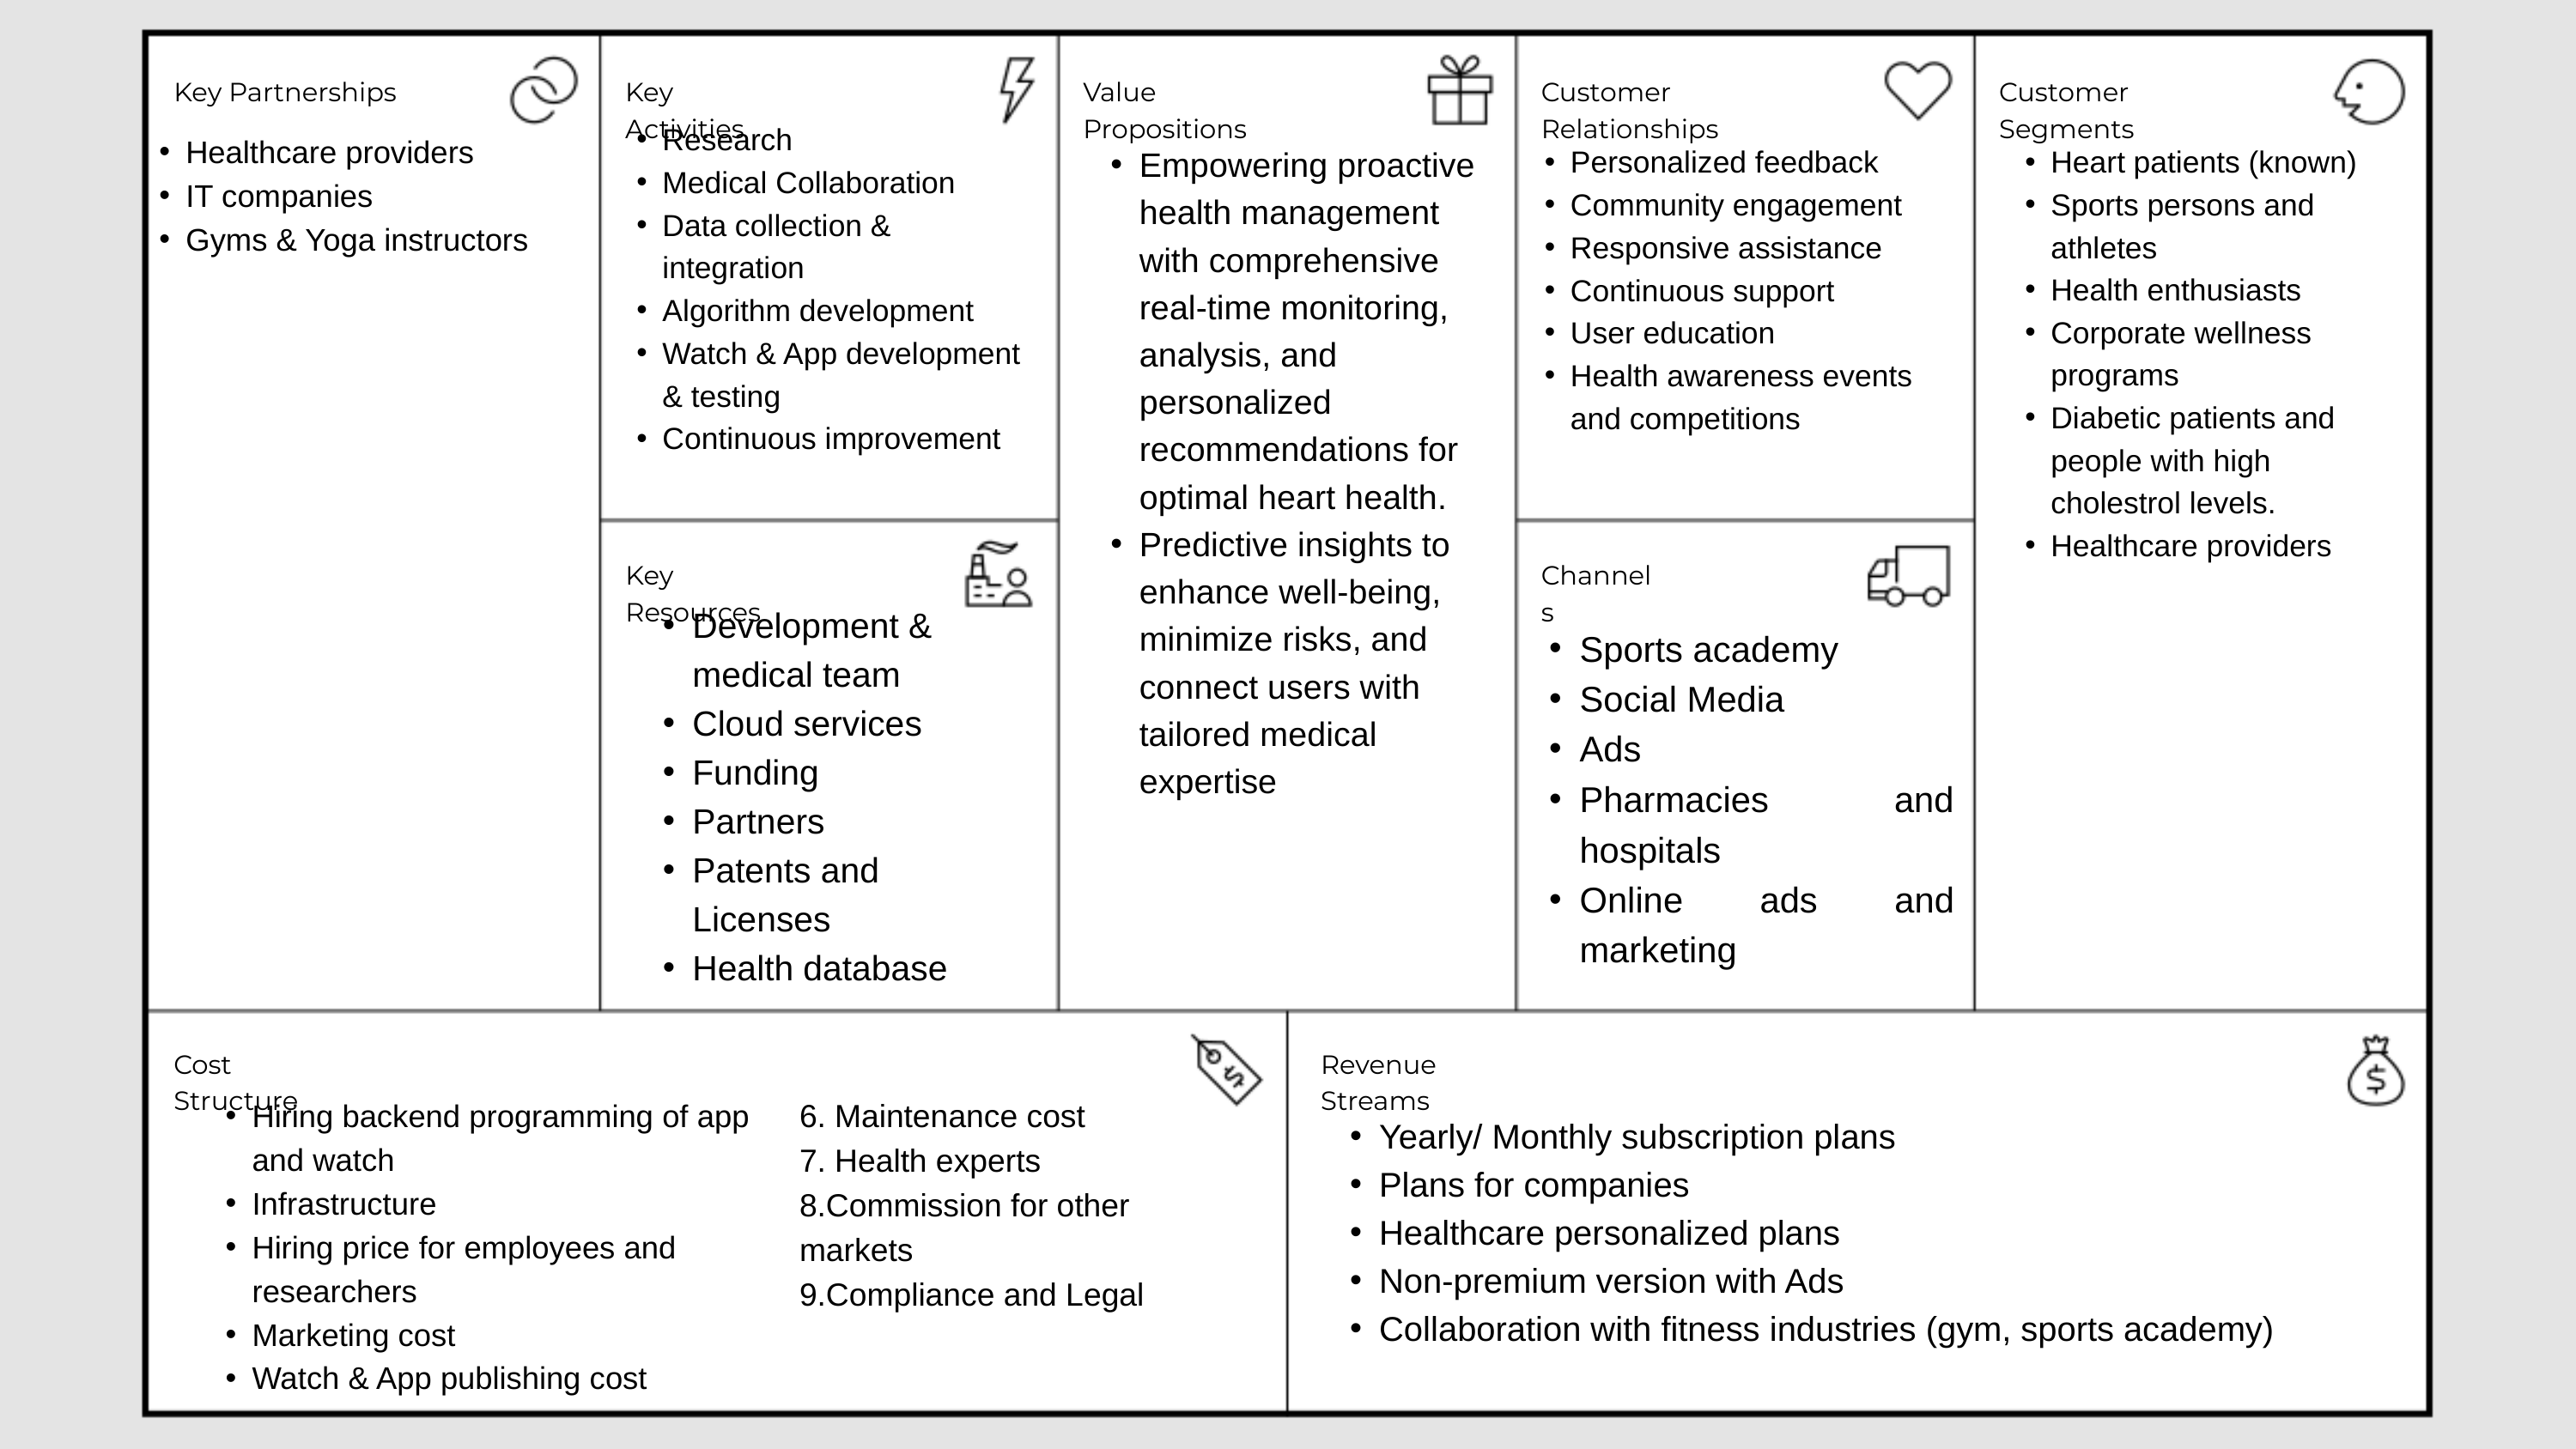

Key Partnerships
Key Activities
Value Propositions
Customer Relationships
Customer Segments
Research
Medical Collaboration
Data collection & integration
Algorithm development
Watch & App development & testing
Continuous improvement
Healthcare providers
IT companies
Gyms & Yoga instructors
Empowering proactive health management with comprehensive real-time monitoring, analysis, and personalized recommendations for optimal heart health.
Predictive insights to enhance well-being, minimize risks, and connect users with tailored medical expertise
Personalized feedback
Community engagement
Responsive assistance
Continuous support
User education
Health awareness events and competitions
Heart patients (known)
Sports persons and athletes
Health enthusiasts
Corporate wellness programs
Diabetic patients and people with high cholestrol levels.
Healthcare providers
Key Resources
Channels
Development & medical team
Cloud services
Funding
Partners
Patents and Licenses
Health database
Sports academy
Social Media
Ads
Pharmacies          and hospitals
Online ads and marketing
Cost Structure
Revenue Streams
6. Maintenance cost
7. Health experts
8.Commission for other    markets
9.Compliance and Legal

Hiring backend programming of app and watch
Infrastructure
Hiring price for employees and researchers
Marketing cost
Watch & App publishing cost
Yearly/ Monthly subscription plans
Plans for companies
Healthcare personalized plans
Non-premium version with Ads
Collaboration with fitness industries (gym, sports academy)